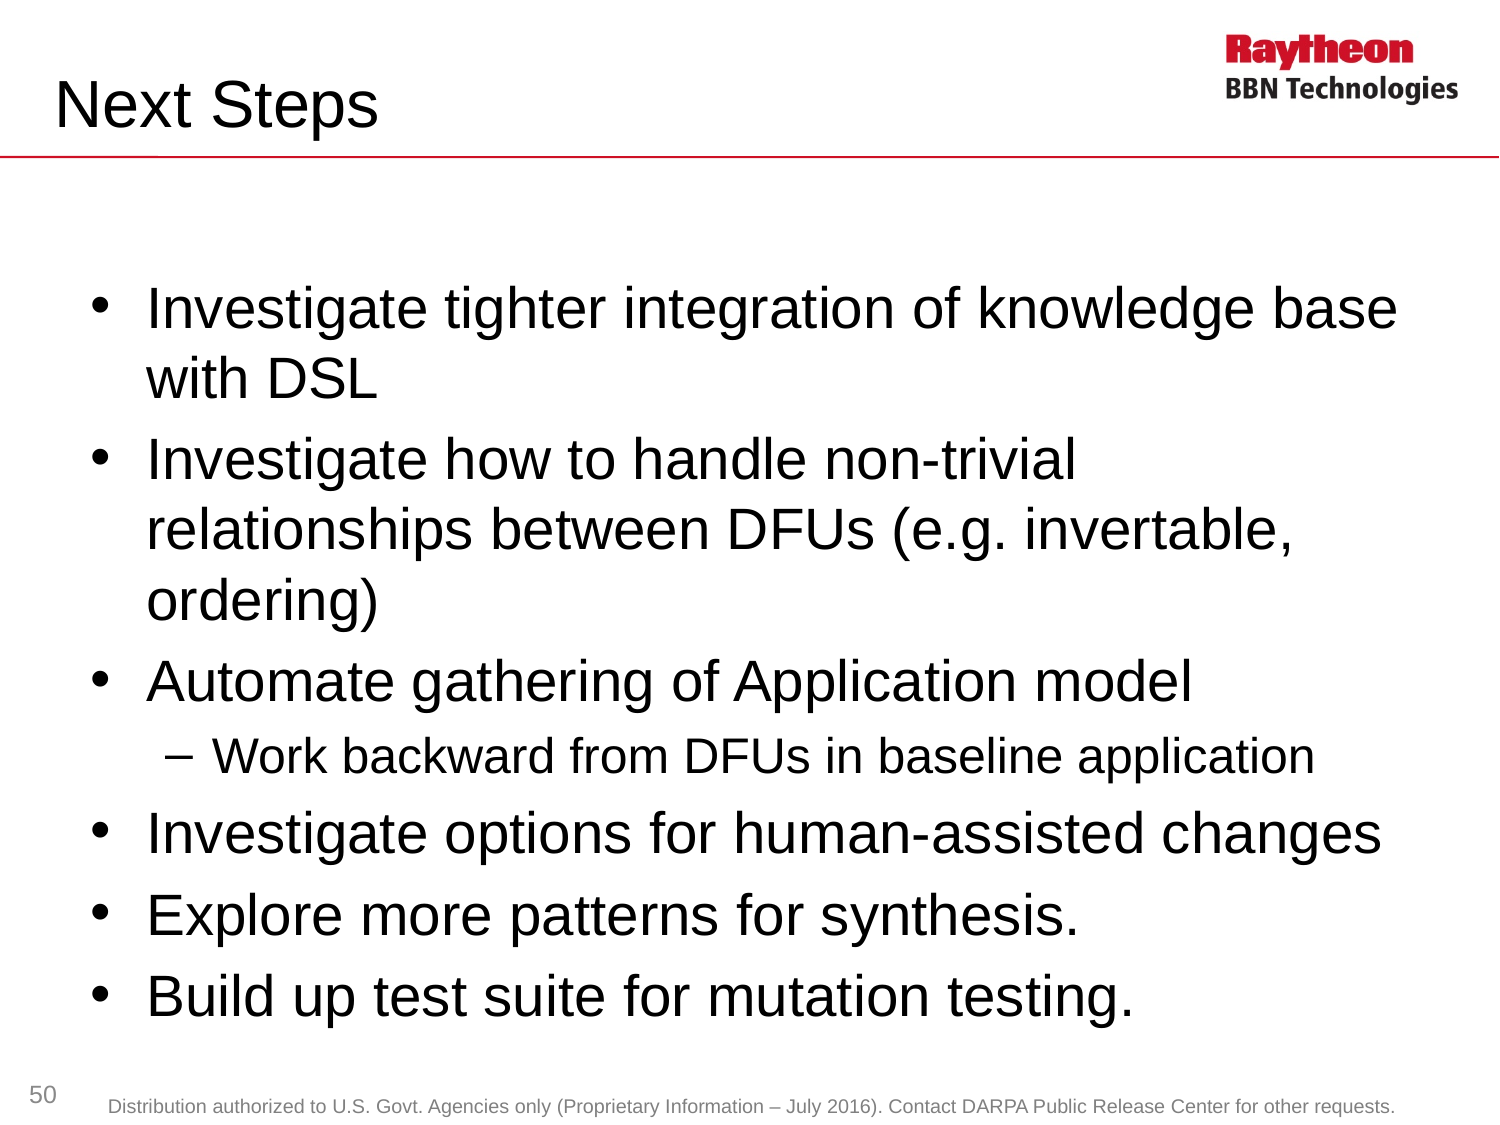

# Next Steps
Investigate tighter integration of knowledge base with DSL
Investigate how to handle non-trivial relationships between DFUs (e.g. invertable, ordering)
Automate gathering of Application model
Work backward from DFUs in baseline application
Investigate options for human-assisted changes
Explore more patterns for synthesis.
Build up test suite for mutation testing.
50